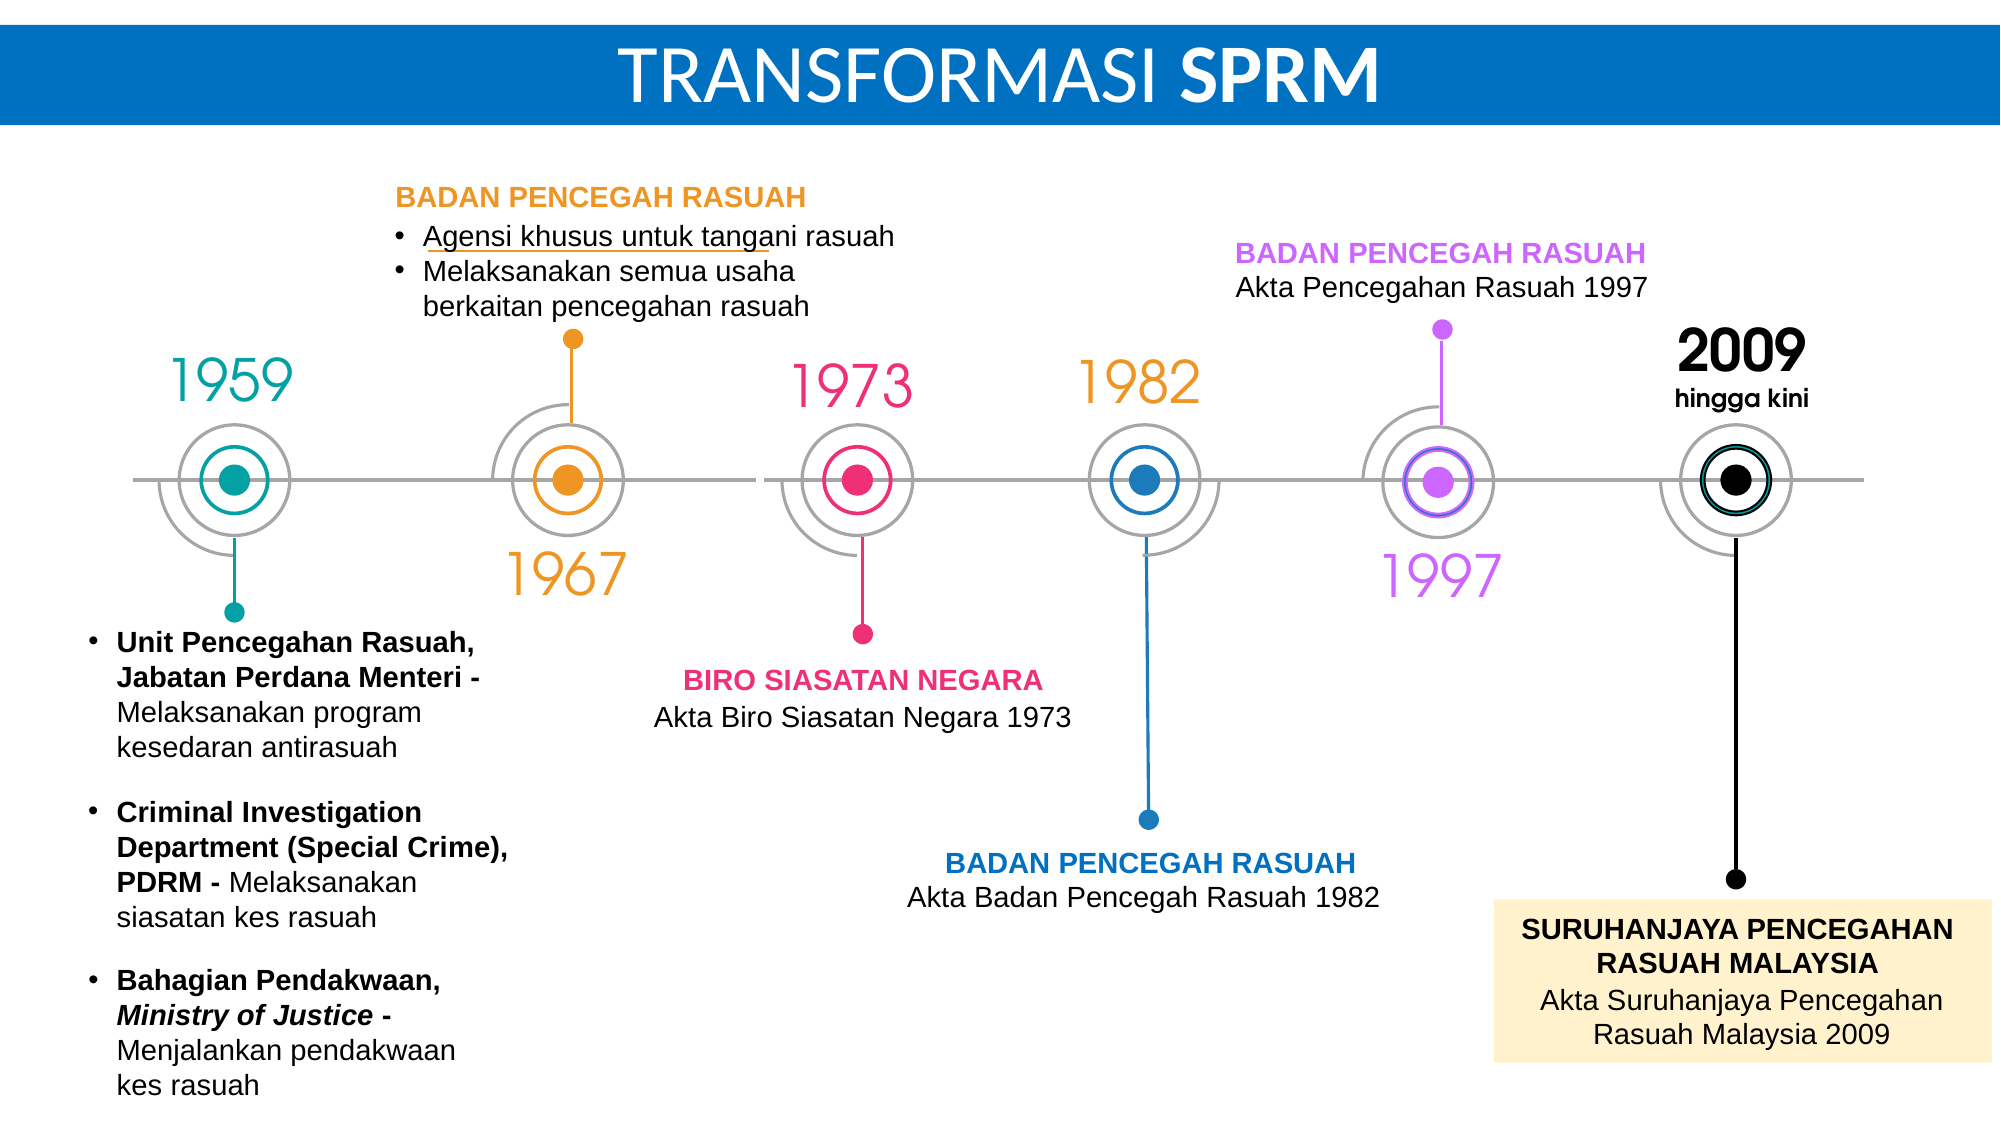

# TRANSFORMASI SPRM
BADAN PENCEGAH RASUAH
Agensi khusus untuk tangani rasuah
Melaksanakan semua usaha berkaitan pencegahan rasuah

BADAN PENCEGAH RASUAH
Akta Pencegahan Rasuah 1997
2009
hingga kini

1959
1982
1973

1967
1997

Unit Pencegahan Rasuah, Jabatan Perdana Menteri - Melaksanakan program kesedaran antirasuah

BIRO SIASATAN NEGARA
Akta Biro Siasatan Negara 1973
Criminal Investigation Department (Special Crime), PDRM - Melaksanakan siasatan kes rasuah

BADAN PENCEGAH RASUAH

Akta Badan Pencegah Rasuah 1982

SURUHANJAYA PENCEGAHAN RASUAH MALAYSIA
Bahagian Pendakwaan, Ministry of Justice - Menjalankan pendakwaan kes rasuah
Akta Suruhanjaya Pencegahan Rasuah Malaysia 2009